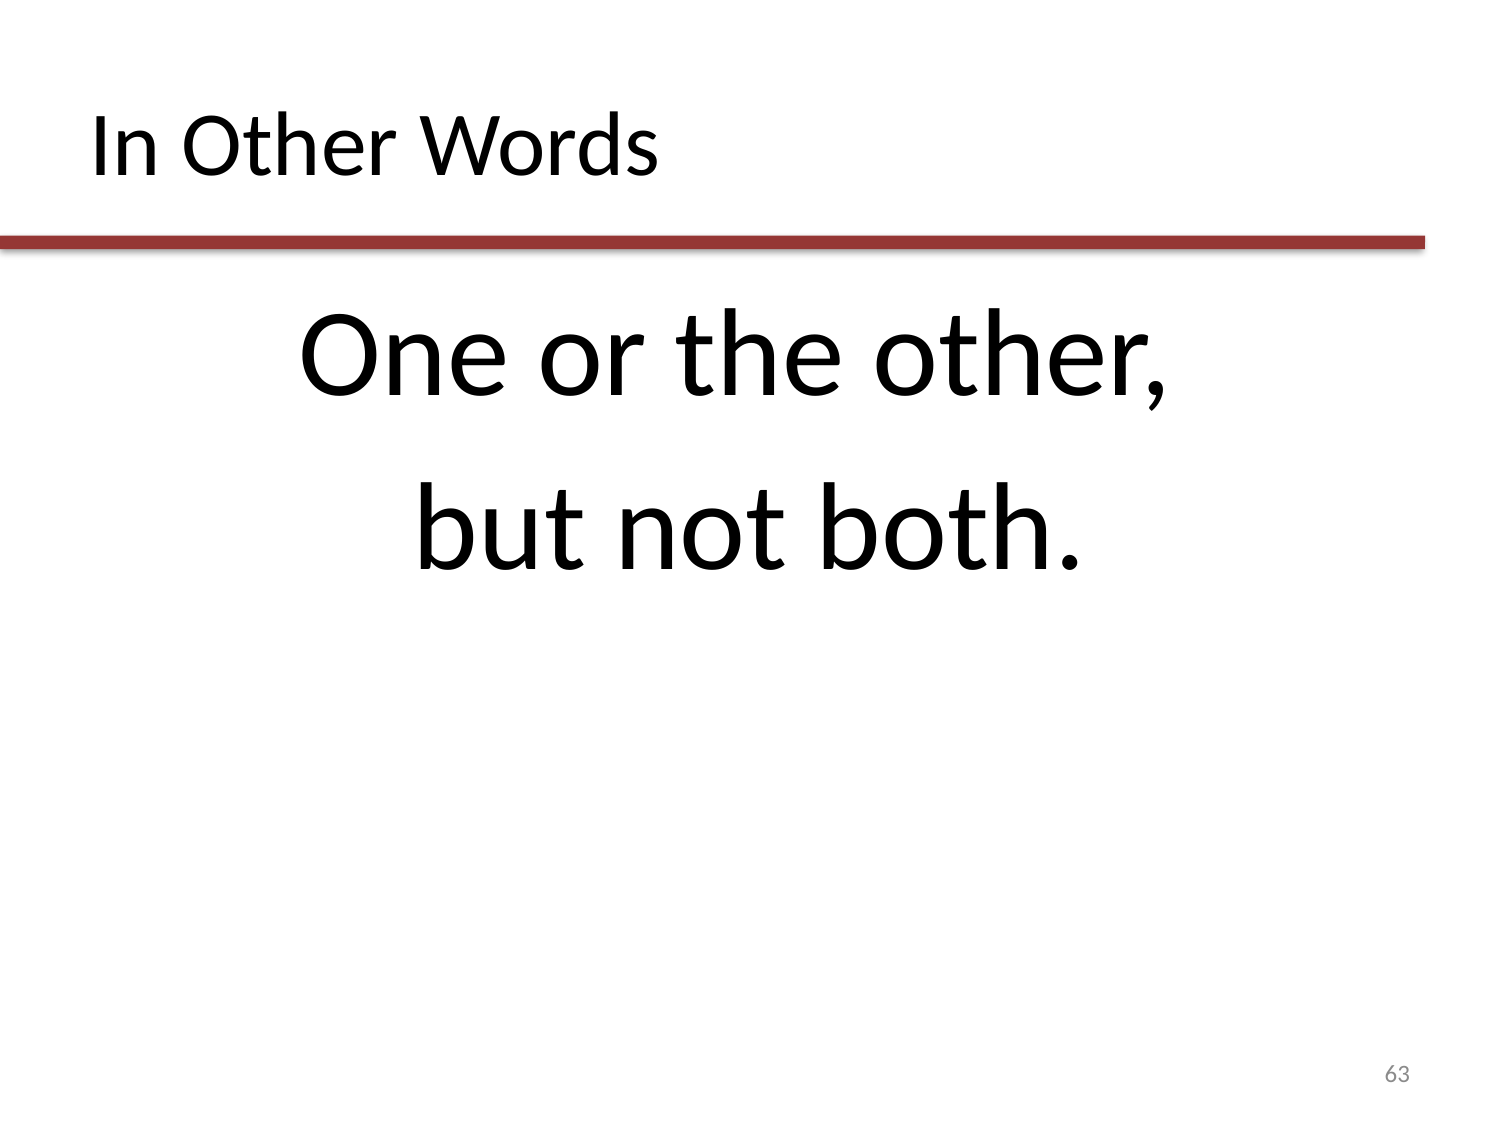

In Other Words
One or the other,
but not both.
63